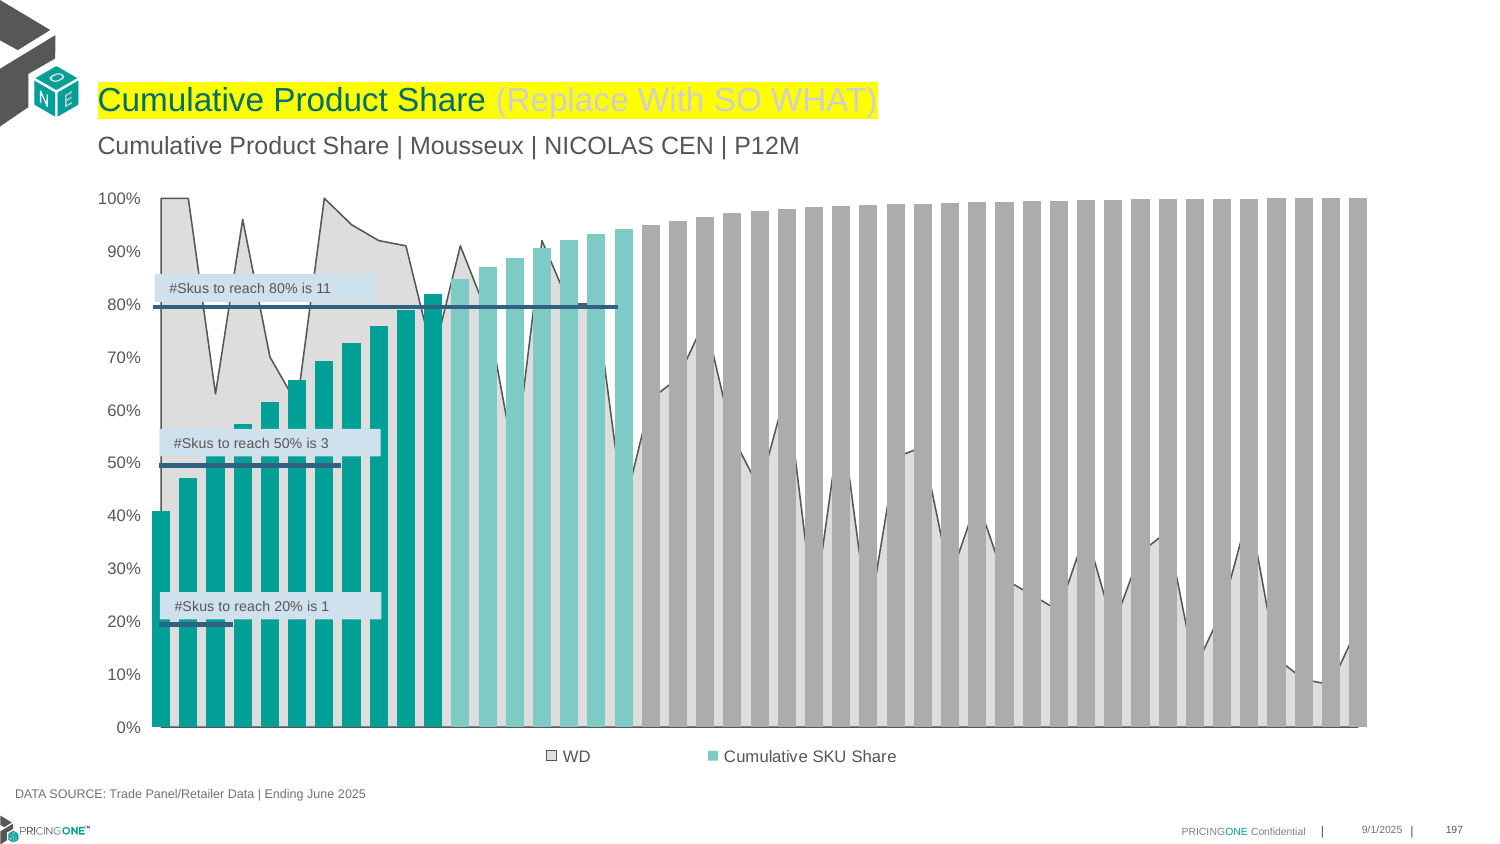

# Cumulative Product Share (Replace With SO WHAT)
Cumulative Product Share | Mousseux | NICOLAS CEN | P12M

### Chart

| Category | WD | Cumulative SKU Share |
|---|---|---|
| All Others | 1.0 | 0.4088851652775662 |
| All Others | 1.0 | 0.4714926120166257 |
| All Others | 0.63 | 0.5267773594759864 |
| All Others | 0.96 | 0.572302134789894 |
| All Others | 0.7 | 0.6150740974473918 |
| All Others | 0.61 | 0.6556372815703 |
| Bouvet-Ladu | 1.0 | 0.6920440450025025 |
| Savian | 0.95 | 0.7271124844950274 |
| All Others | 0.92 | 0.7583182817226295 |
| Mure | 0.91 | 0.7893391073488127 |
| All Others | 0.7 | 0.8194894783800838 |
| Patriarche | 0.91 | 0.8469849628968726 |
| Chateau Mon | 0.78 | 0.8699649642025545 |
| All Others | 0.5 | 0.8877222379387633 |
| De Chanceny | 0.92 | 0.9051748525667527 |
| All Others | 0.8 | 0.9206798250386261 |
| Patriarche | 0.8 | 0.9321915870563399 |
| All Others | 0.41 | 0.9416577807760099 |
| All Others | 0.62 | 0.9503732074075683 |
| Kriter | 0.66 | 0.9580005657954863 |
| Contarini | 0.77 | 0.9651382934737663 |
| All Others | 0.55 | 0.9716122995234258 |
| Bottega | 0.45 | 0.976541248667116 |
| Bouvet-Ladu | 0.64 | 0.9804038909320388 |
| All Others | 0.22 | 0.9829826126694662 |
| All Others | 0.59 | 0.9849411355080187 |
| Bouvet-Ladu | 0.2 | 0.9867690901573343 |
| Cru La Maqu | 0.51 | 0.9884120732052311 |
| All Others | 0.53 | 0.9899027266990181 |
| Bouvet-Ladu | 0.28 | 0.9911866472265136 |
| Bottega | 0.43 | 0.9924379257066999 |
| Celene | 0.28 | 0.9935151132679036 |
| All Others | 0.25 | 0.9945052553696163 |
| All Others | 0.22 | 0.9953539485996558 |
| Bouvet-Ladu | 0.37 | 0.9961591190999496 |
| Contarini | 0.19 | 0.9969425282353706 |
| All Others | 0.33 | 0.9977150566883551 |
| All Others | 0.37 | 0.9982699714926117 |
| All Others | 0.11 | 0.9986834374251949 |
| All Others | 0.22 | 0.999064261310469 |
| All Others | 0.41 | 0.9993471590538154 |
| All Others | 0.13 | 0.9995647727025435 |
| All Others | 0.09 | 0.9997606249863987 |
| Bottega | 0.08 | 0.9998911931756356 |
| Celene | 0.19 | 0.9999999999999996 |
#Skus to reach 80% is 11
#Skus to reach 50% is 3
#Skus to reach 20% is 1
DATA SOURCE: Trade Panel/Retailer Data | Ending June 2025

9/1/2025
197